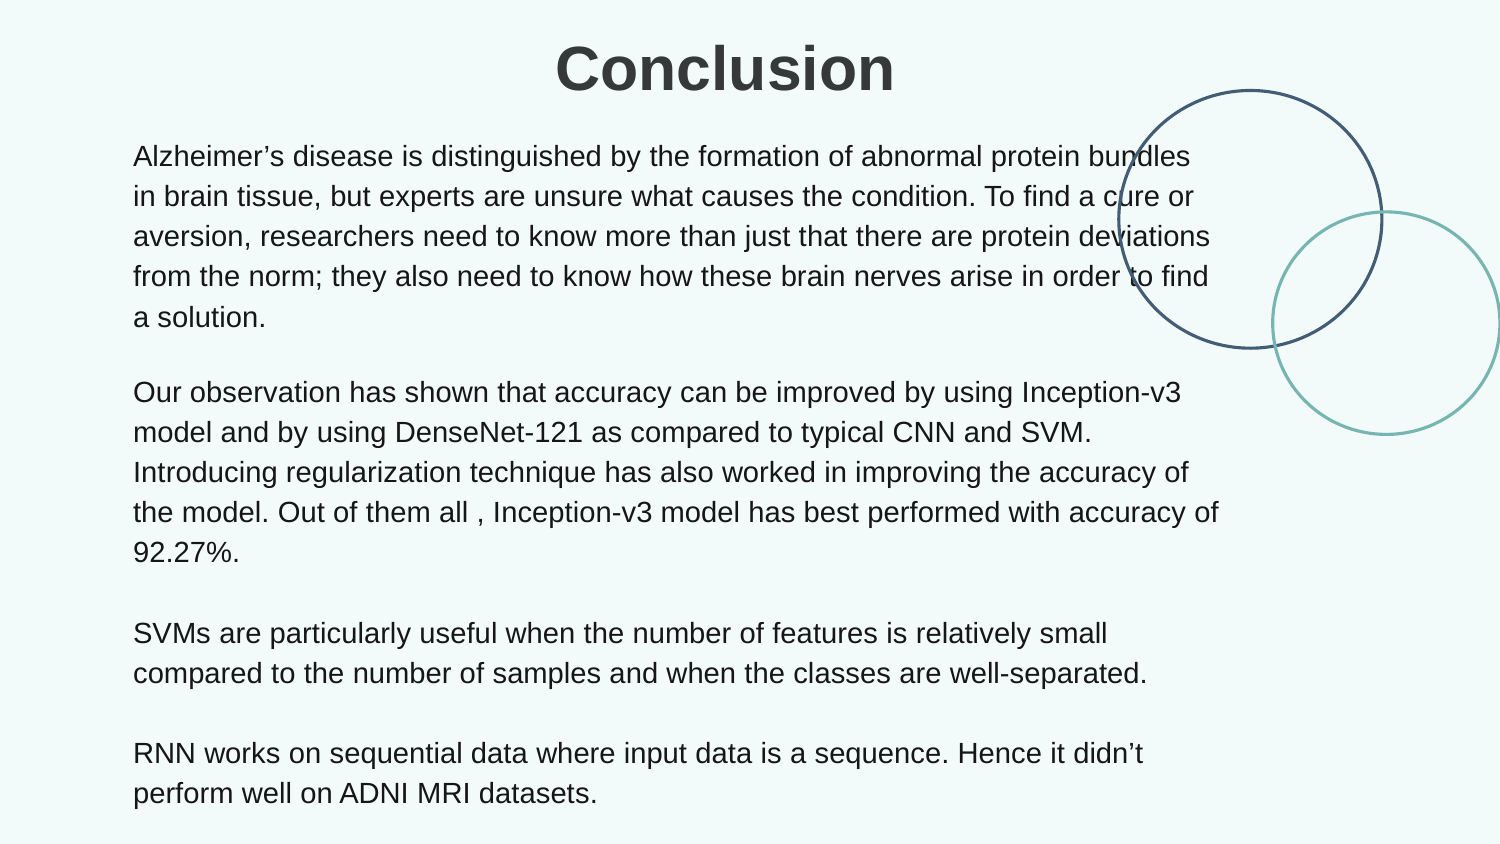

# Conclusion

Alzheimer’s disease is distinguished by the formation of abnormal protein bundles in brain tissue, but experts are unsure what causes the condition. To find a cure or aversion, researchers need to know more than just that there are protein deviations from the norm; they also need to know how these brain nerves arise in order to find a solution.
Our observation has shown that accuracy can be improved by using Inception-v3 model and by using DenseNet-121 as compared to typical CNN and SVM. Introducing regularization technique has also worked in improving the accuracy of the model. Out of them all , Inception-v3 model has best performed with accuracy of 92.27%.

SVMs are particularly useful when the number of features is relatively small compared to the number of samples and when the classes are well-separated.
RNN works on sequential data where input data is a sequence. Hence it didn’t perform well on ADNI MRI datasets.